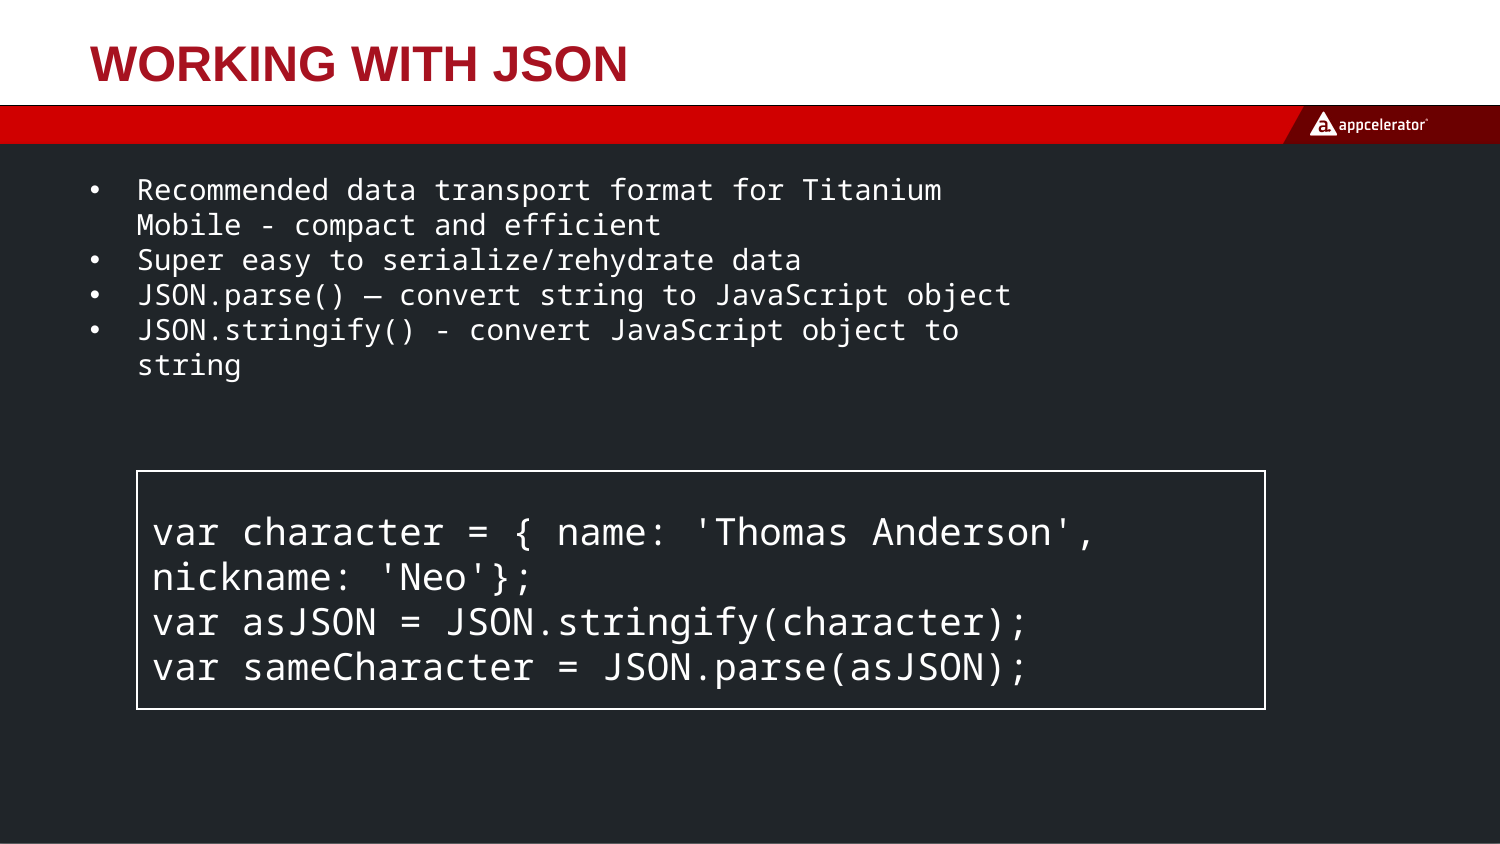

# Working With JSON

Recommended data transport format for Titanium Mobile - compact and efficient
Super easy to serialize/rehydrate data
JSON.parse() — convert string to JavaScript object
JSON.stringify() - convert JavaScript object to string
var character = { name: 'Thomas Anderson', nickname: 'Neo'};
var asJSON = JSON.stringify(character);
var sameCharacter = JSON.parse(asJSON);